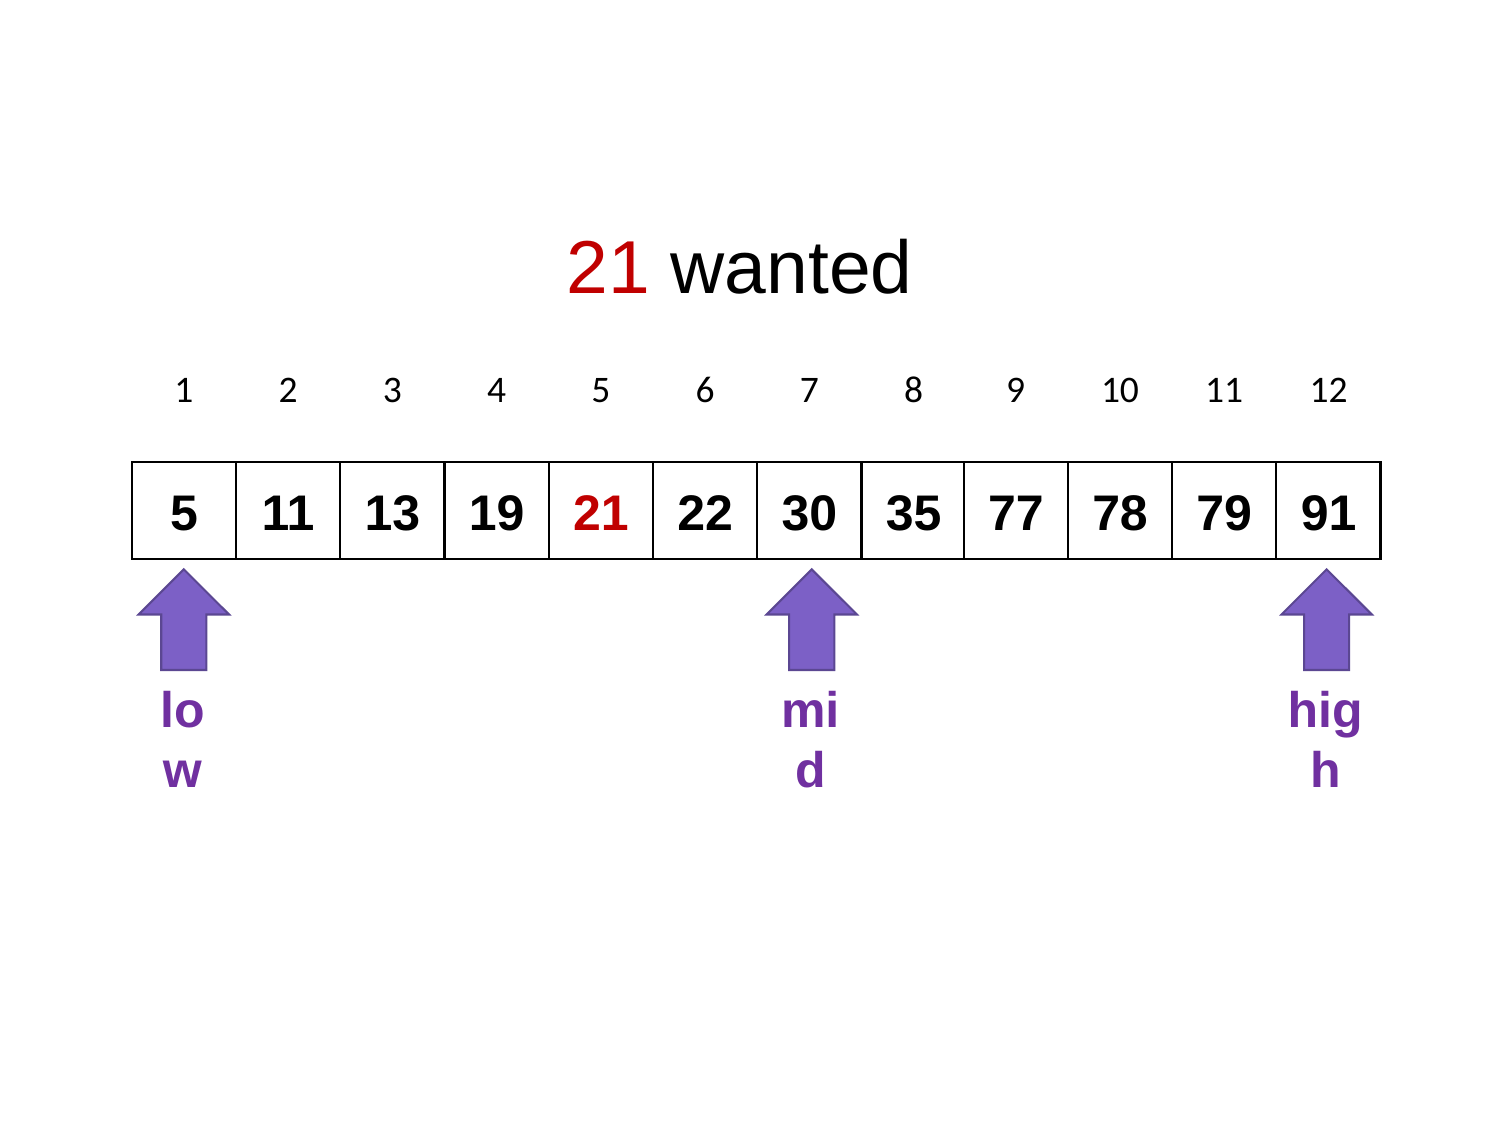

21 wanted
1
2
3
4
5
6
7
8
9
10
11
12
5
11
13
19
21
22
30
35
77
78
79
91

low

mid

high